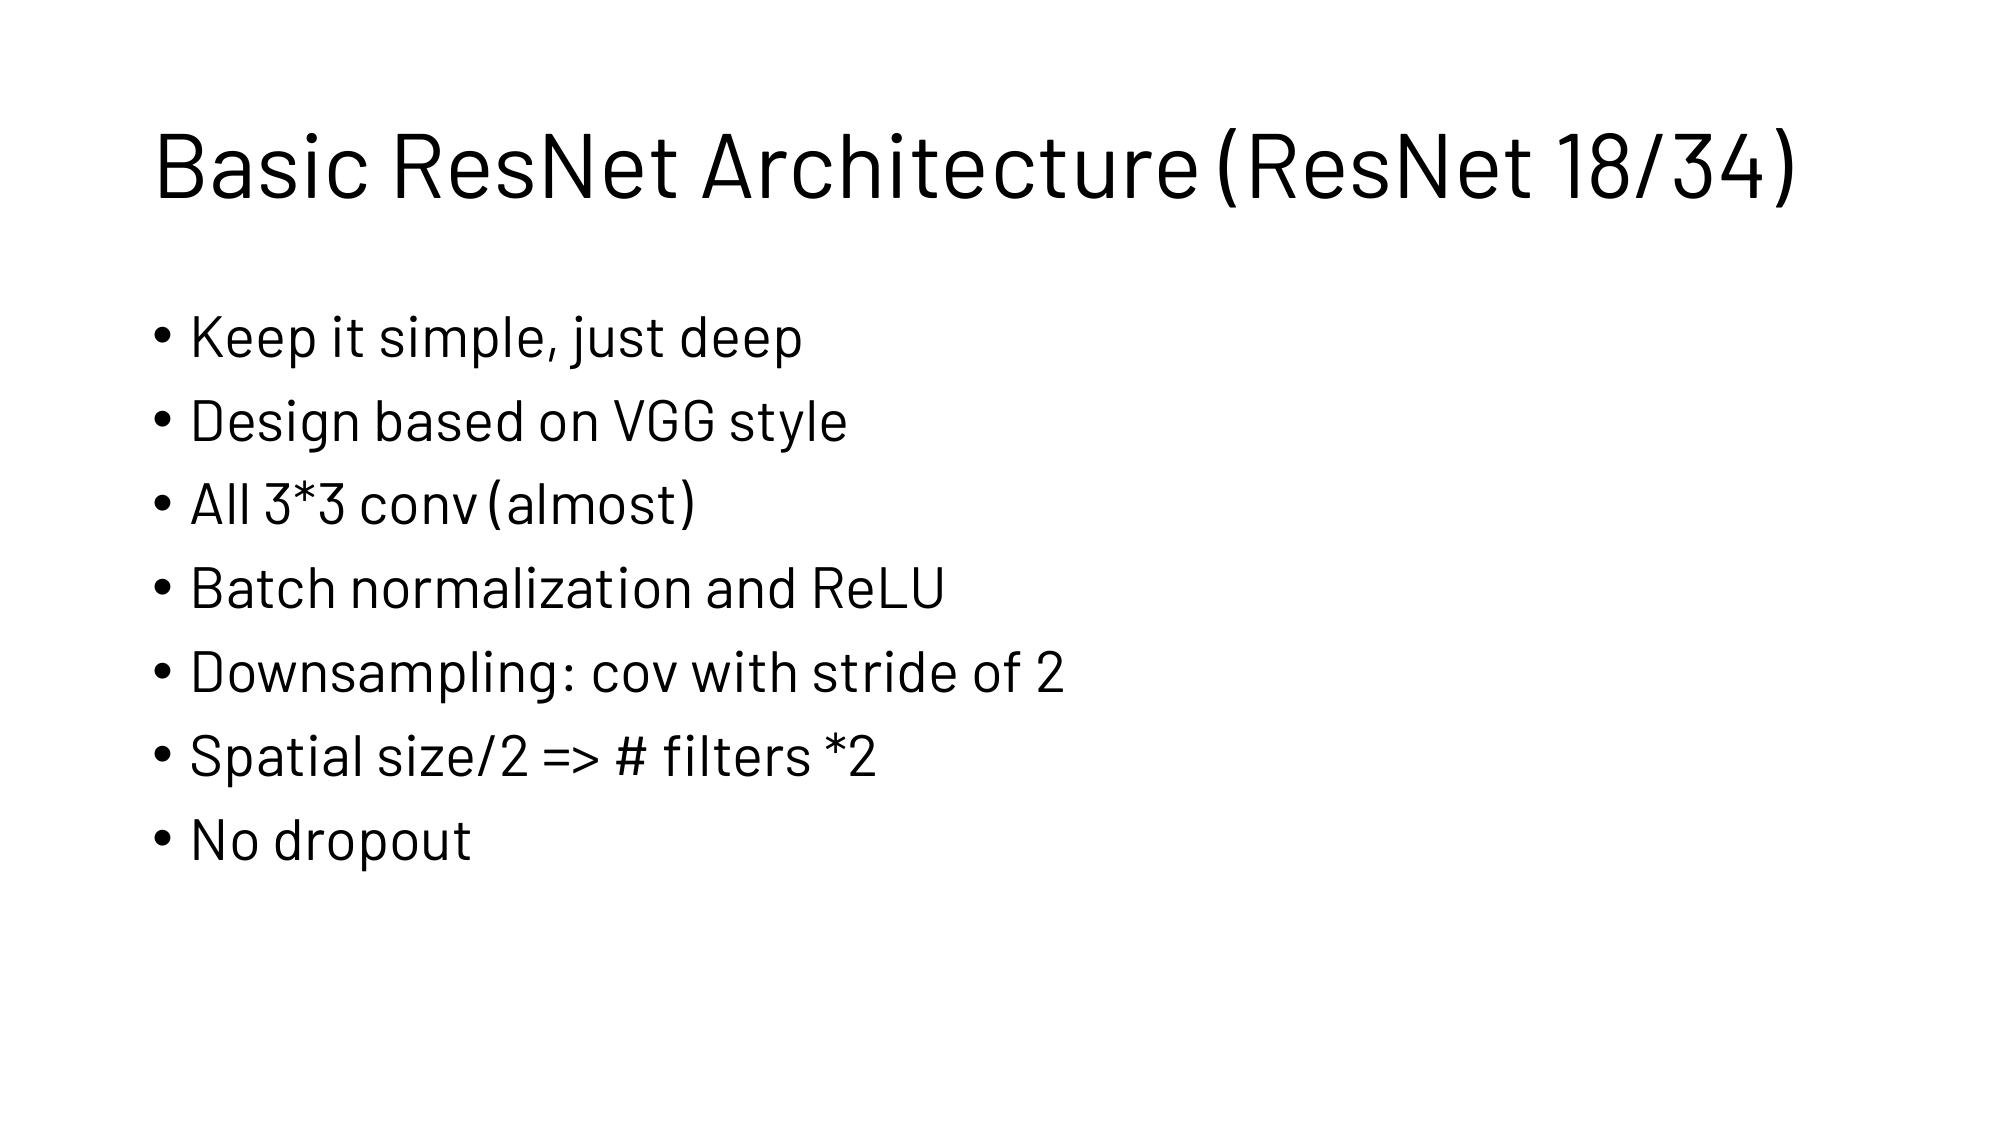

# Basic ResNet Architecture (ResNet 18/34)
Keep it simple, just deep
Design based on VGG style
All 3*3 conv (almost)
Batch normalization and ReLU
Downsampling: cov with stride of 2
Spatial size/2 => # filters *2
No dropout